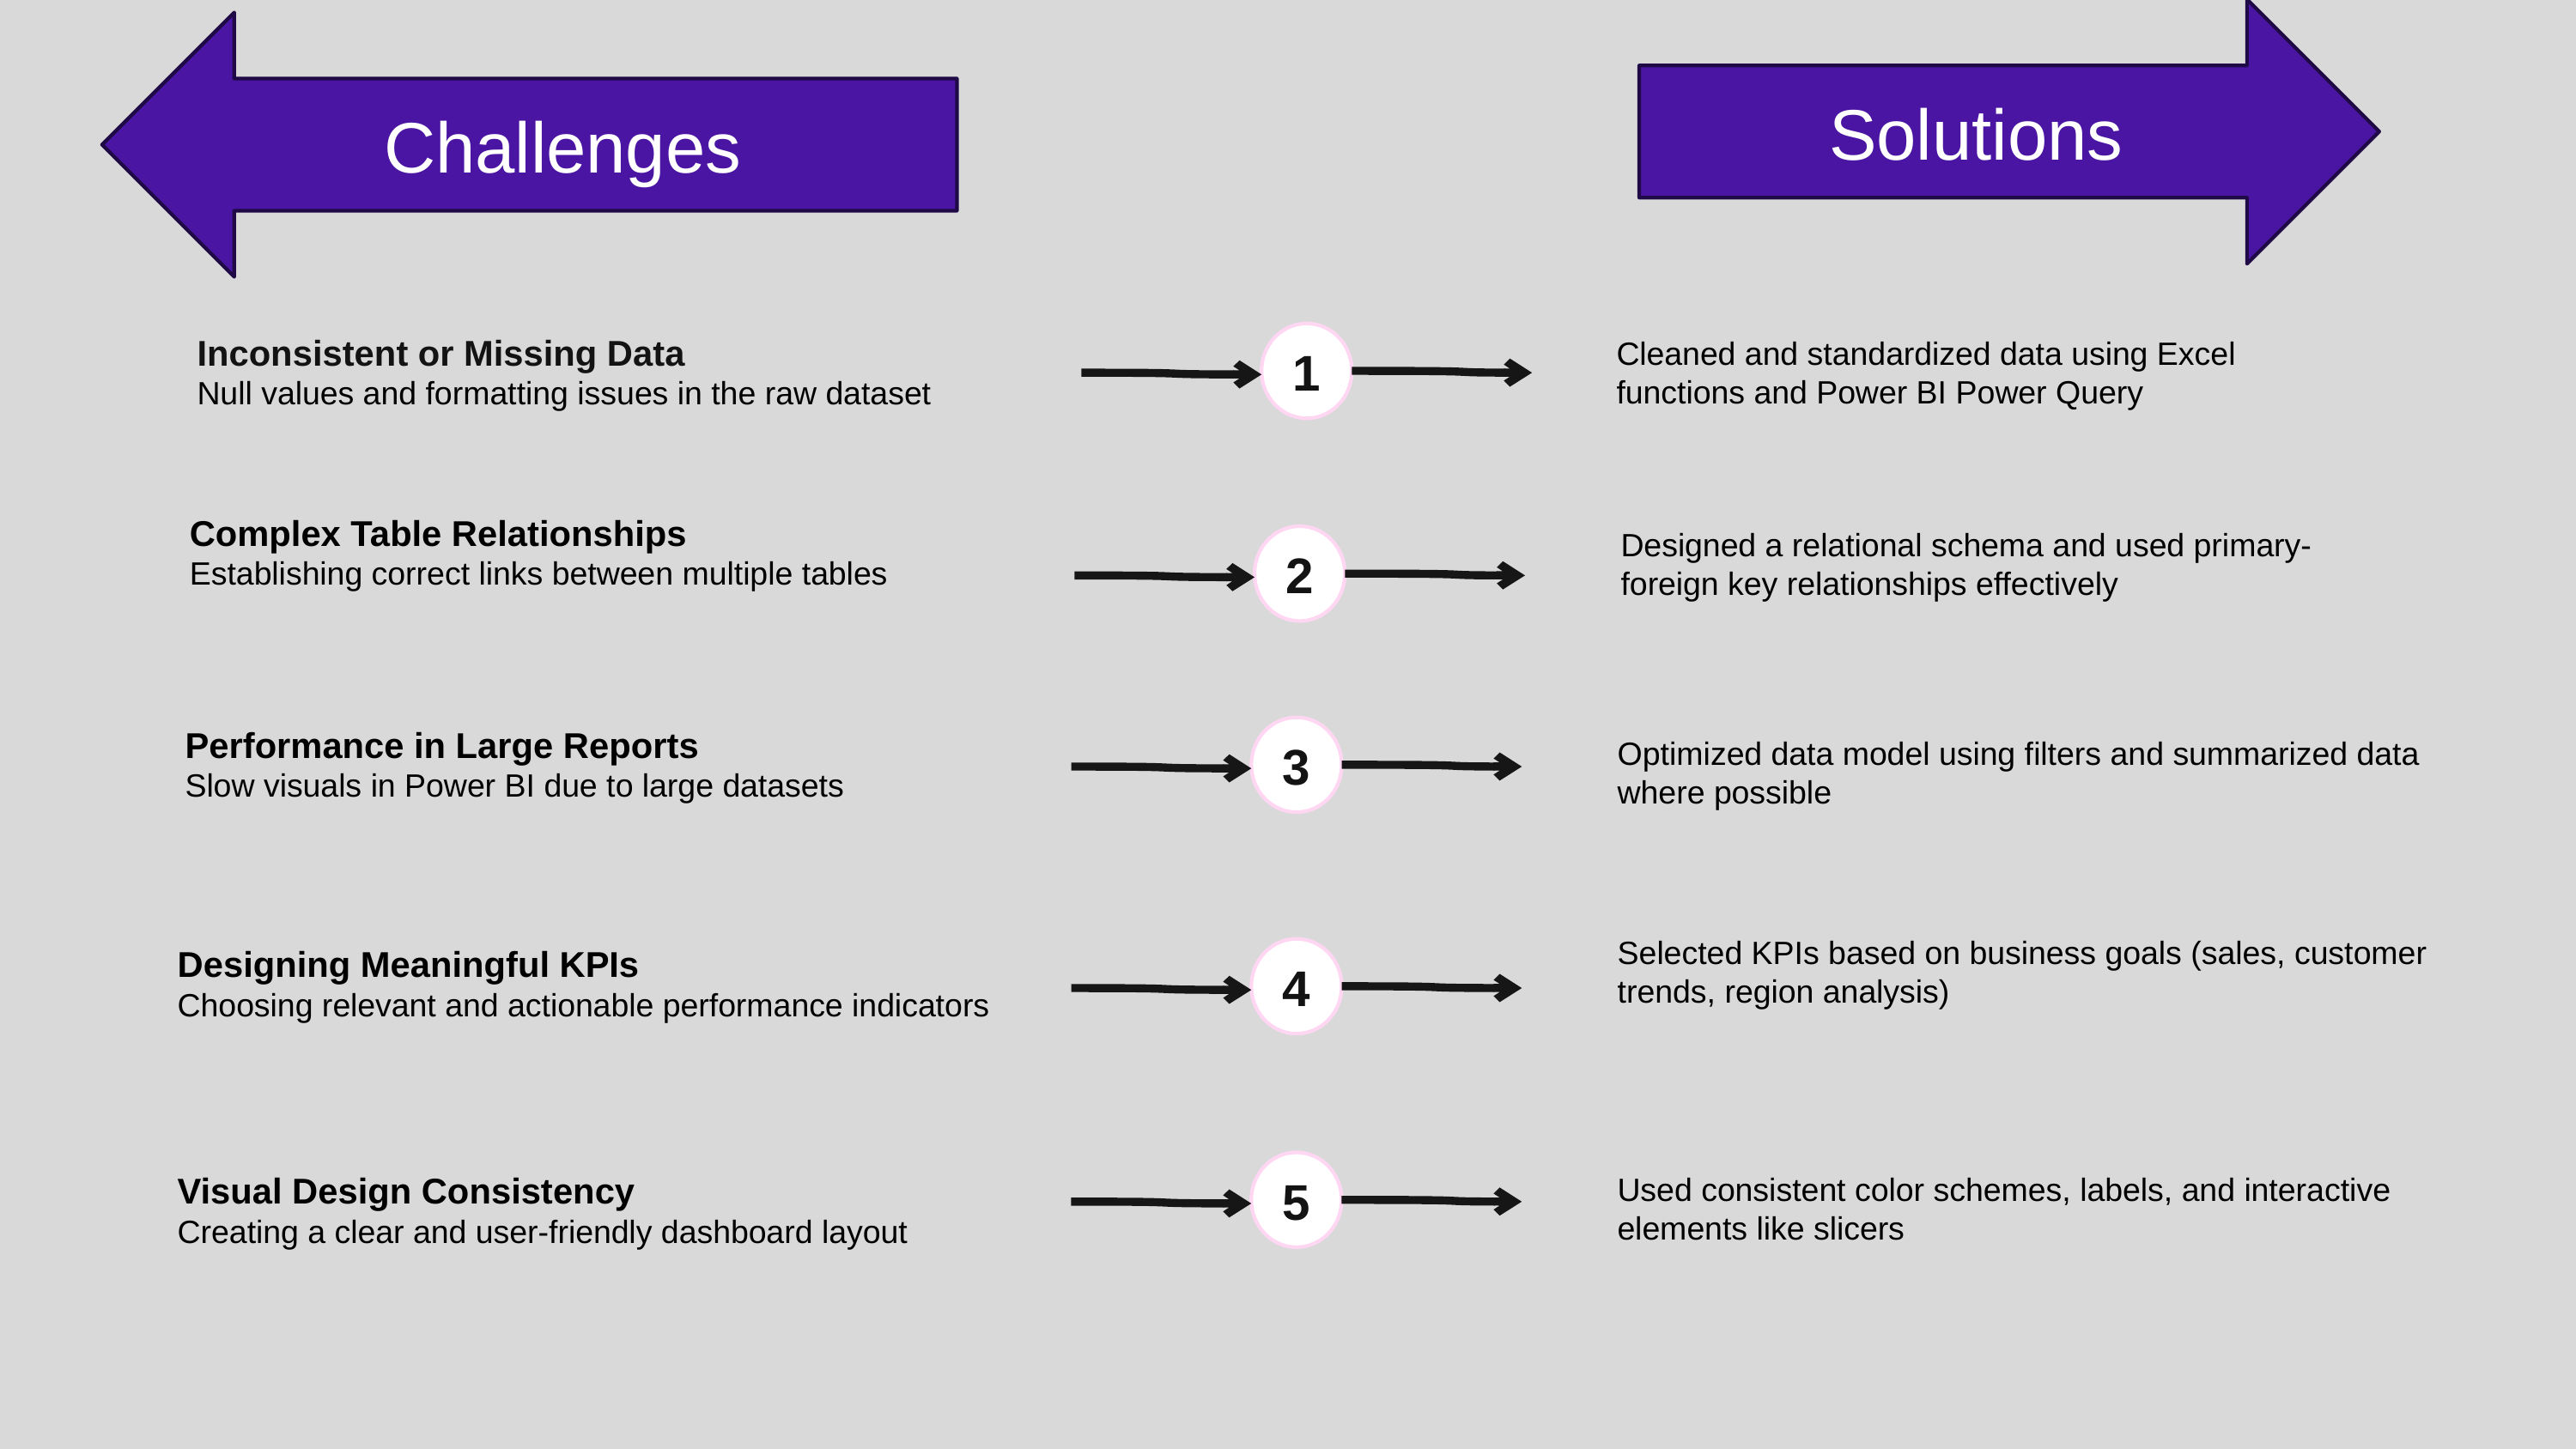

Solutions
Challenges
Inconsistent or Missing Data
Null values and formatting issues in the raw dataset
1
Cleaned and standardized data using Excel functions and Power BI Power Query
Complex Table Relationships
Establishing correct links between multiple tables
Designed a relational schema and used primary-foreign key relationships effectively
2
Performance in Large Reports
Slow visuals in Power BI due to large datasets
3
Optimized data model using filters and summarized data where possible
Selected KPIs based on business goals (sales, customer trends, region analysis)
Designing Meaningful KPIs
Choosing relevant and actionable performance indicators
4
5
Visual Design Consistency
Creating a clear and user-friendly dashboard layout
Used consistent color schemes, labels, and interactive elements like slicers